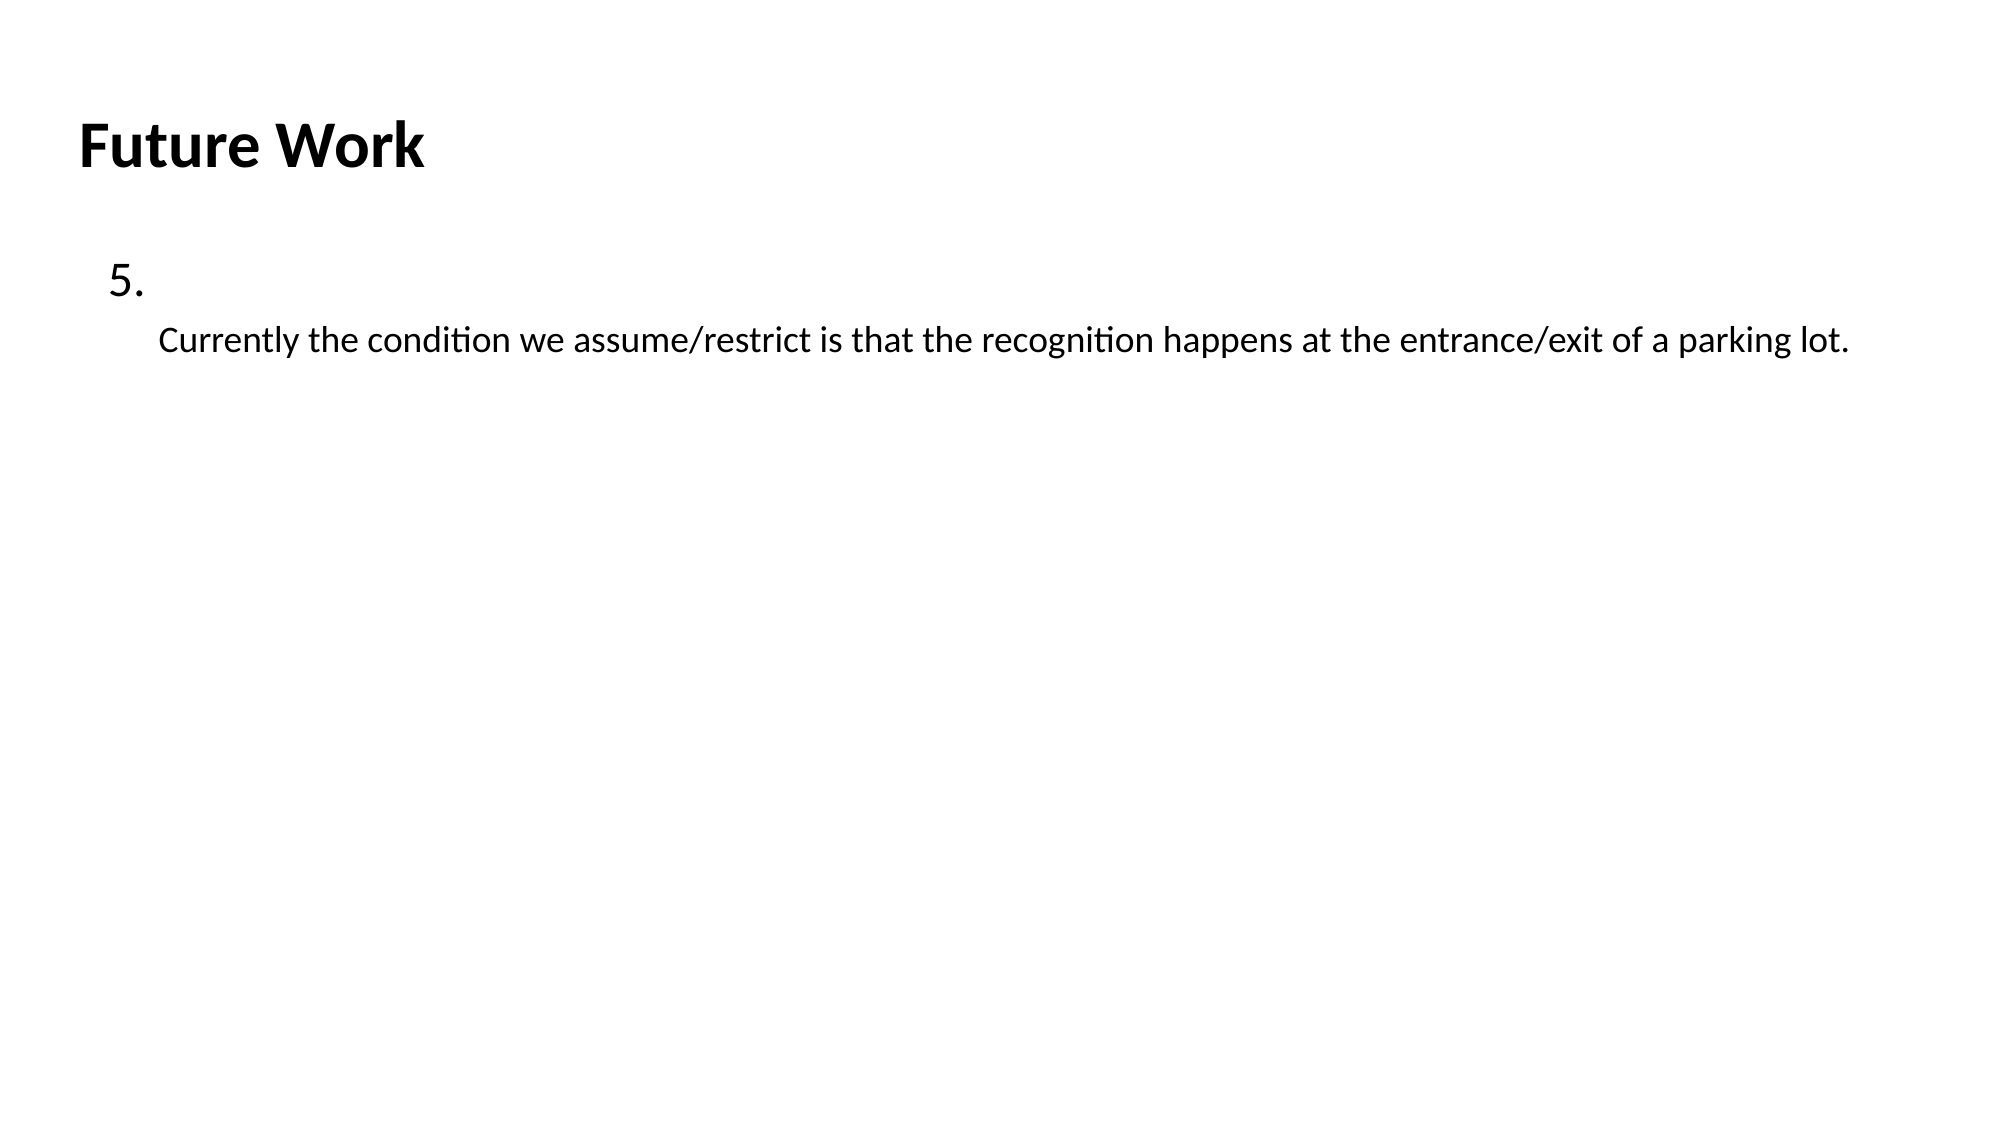

Future Work
5.
Currently the condition we assume/restrict is that the recognition happens at the entrance/exit of a parking lot.